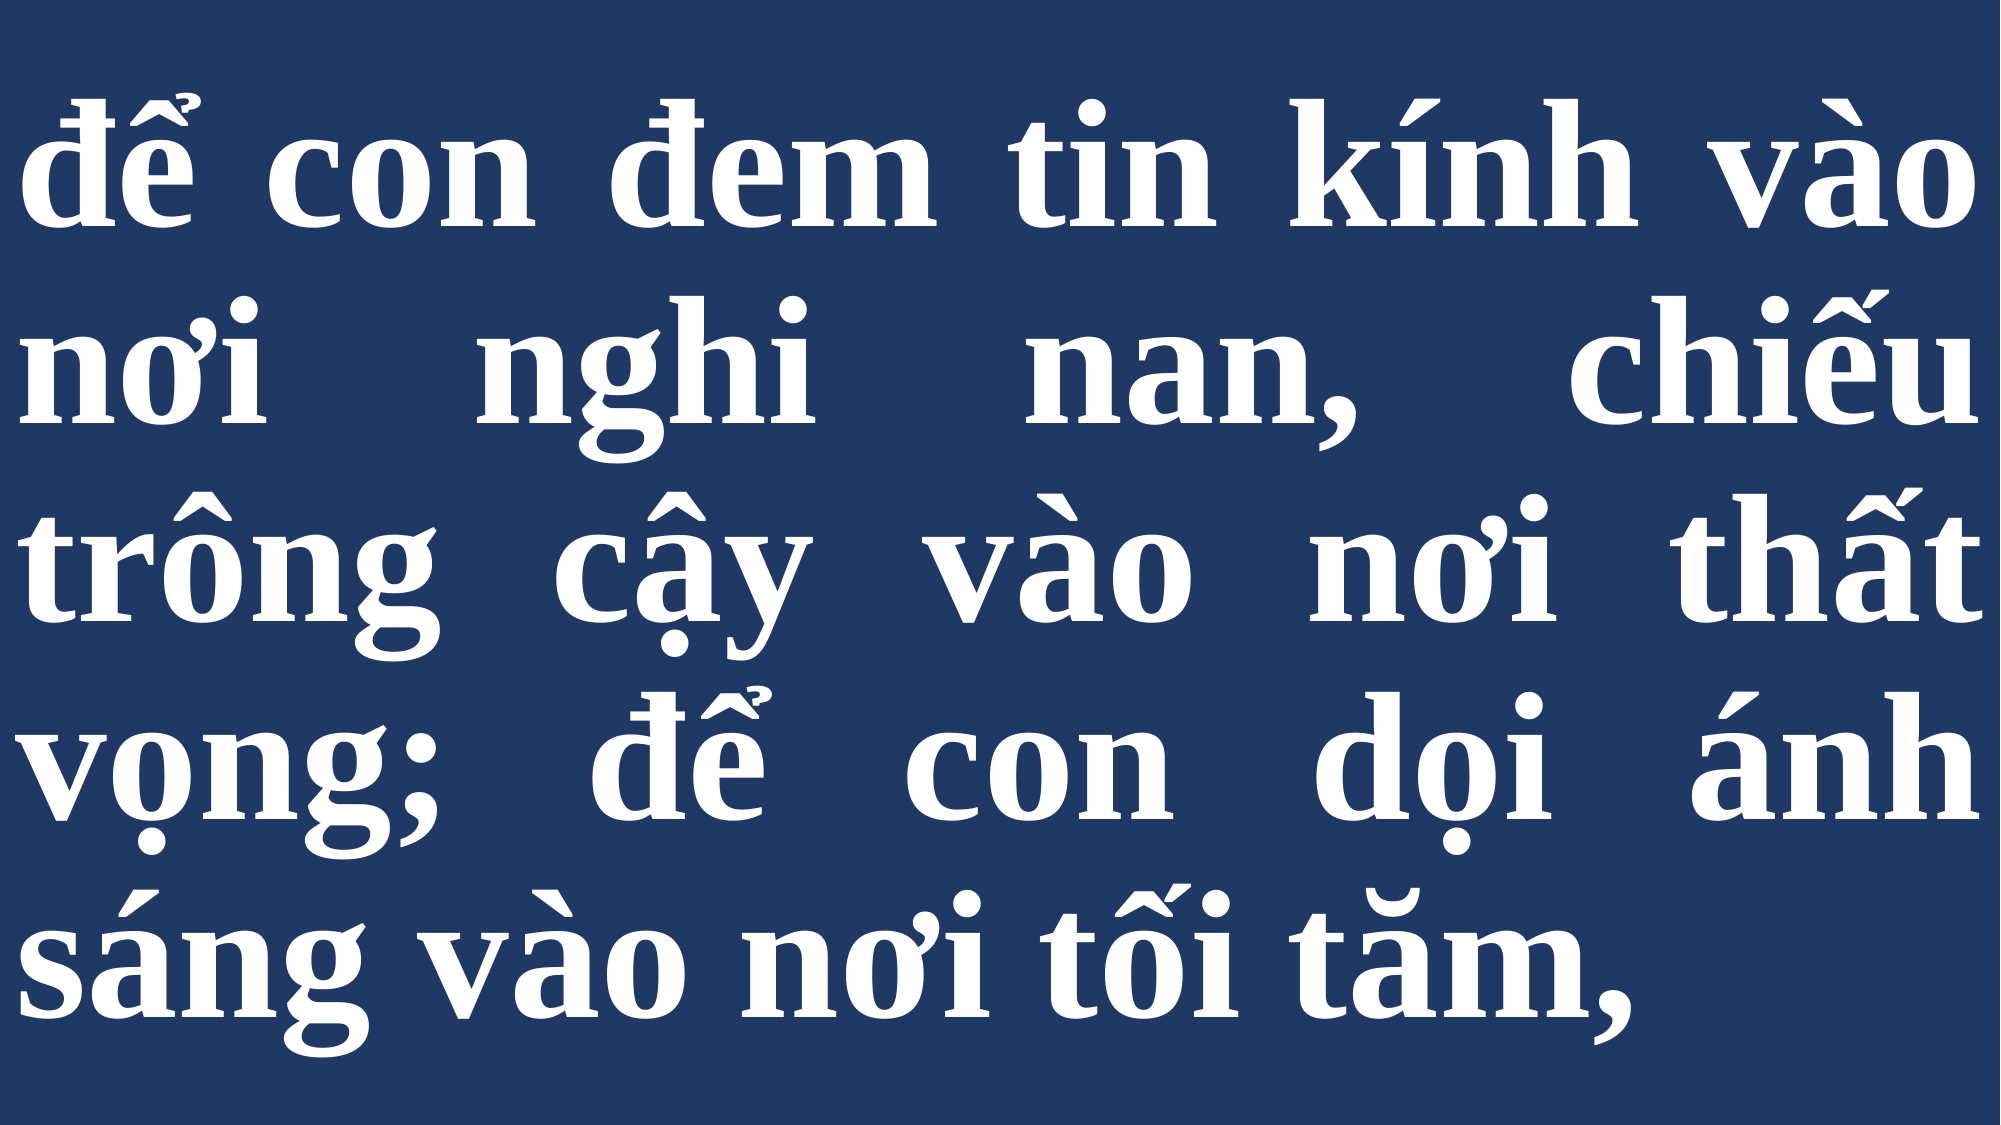

# để con đem tin kính vào nơi nghi nan, chiếu trông cậy vào nơi thất vọng; để con dọi ánh sáng vào nơi tối tăm,